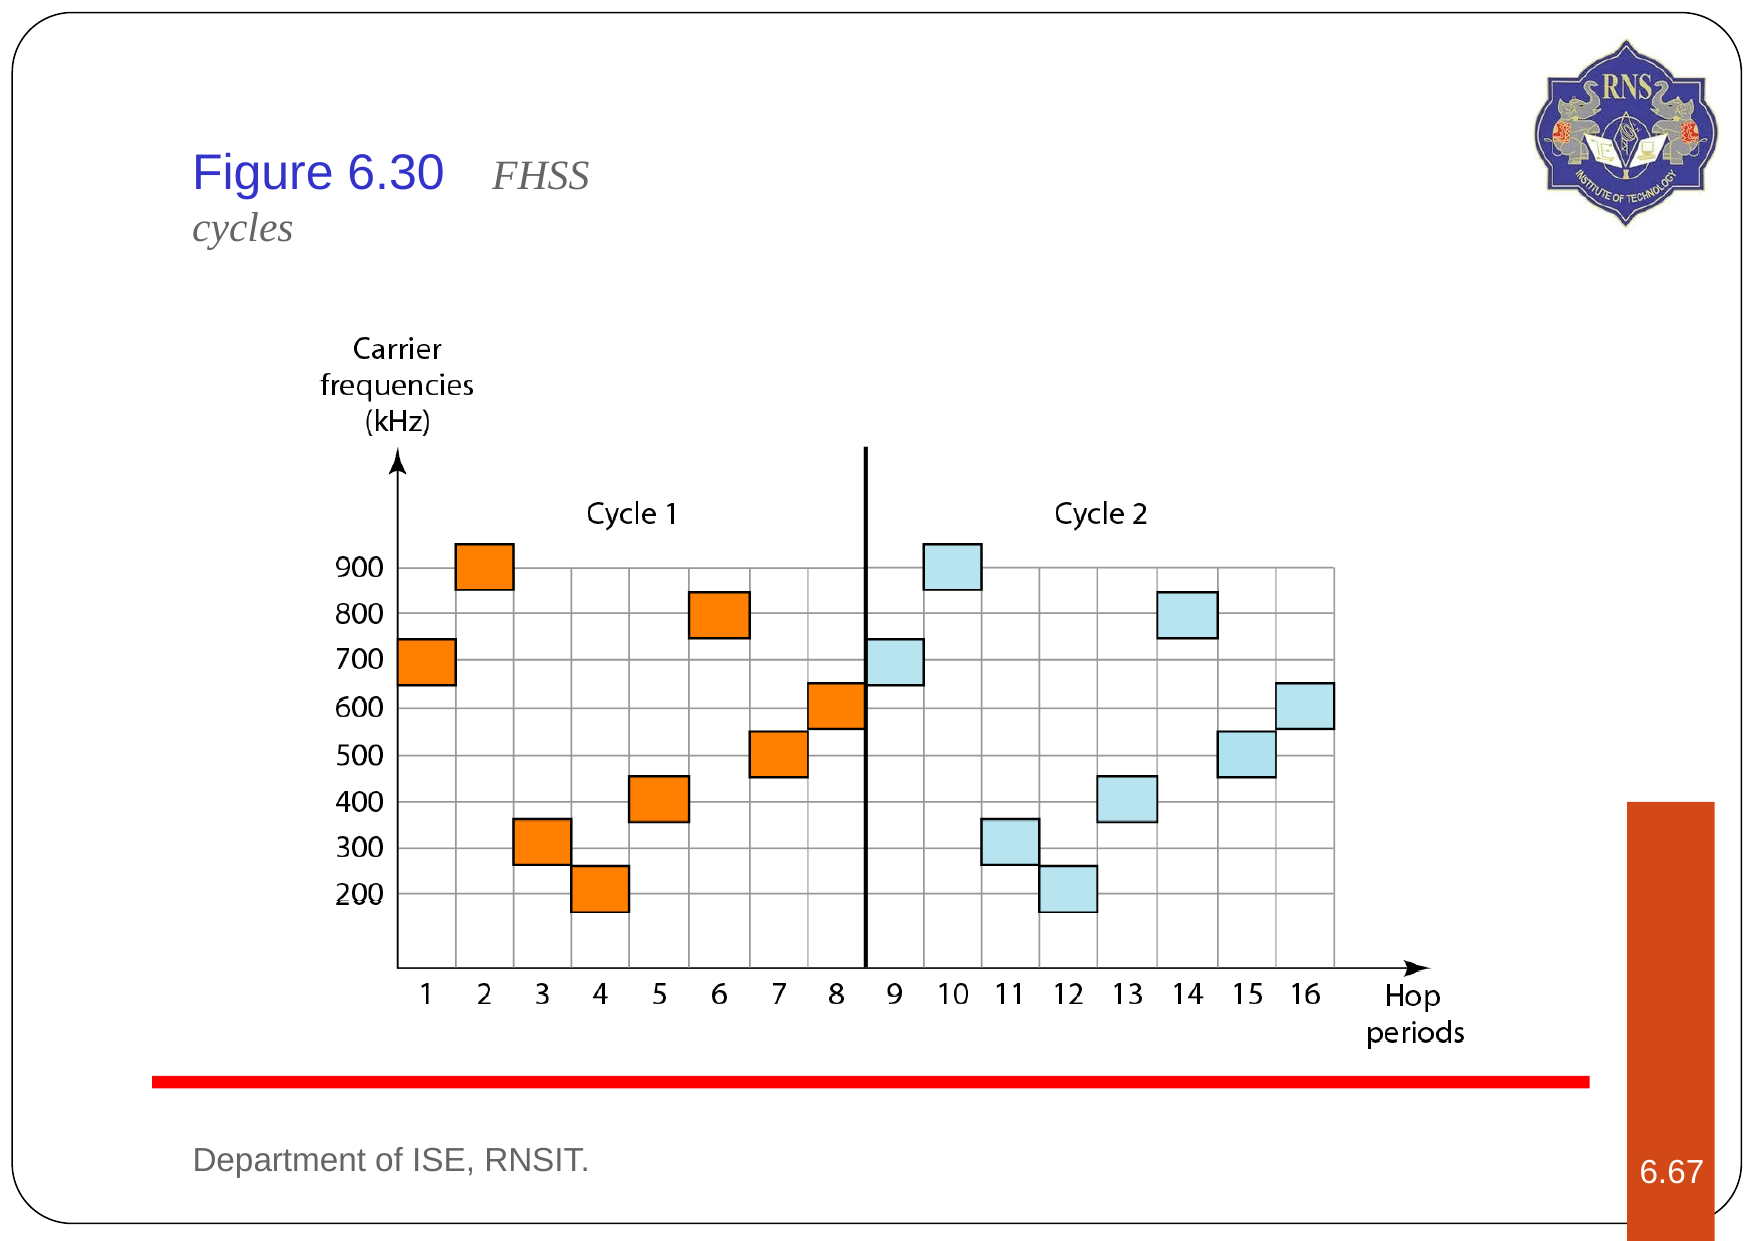

# Figure 6.30	FHSS cycles

Department of ISE, RNSIT.
6.67